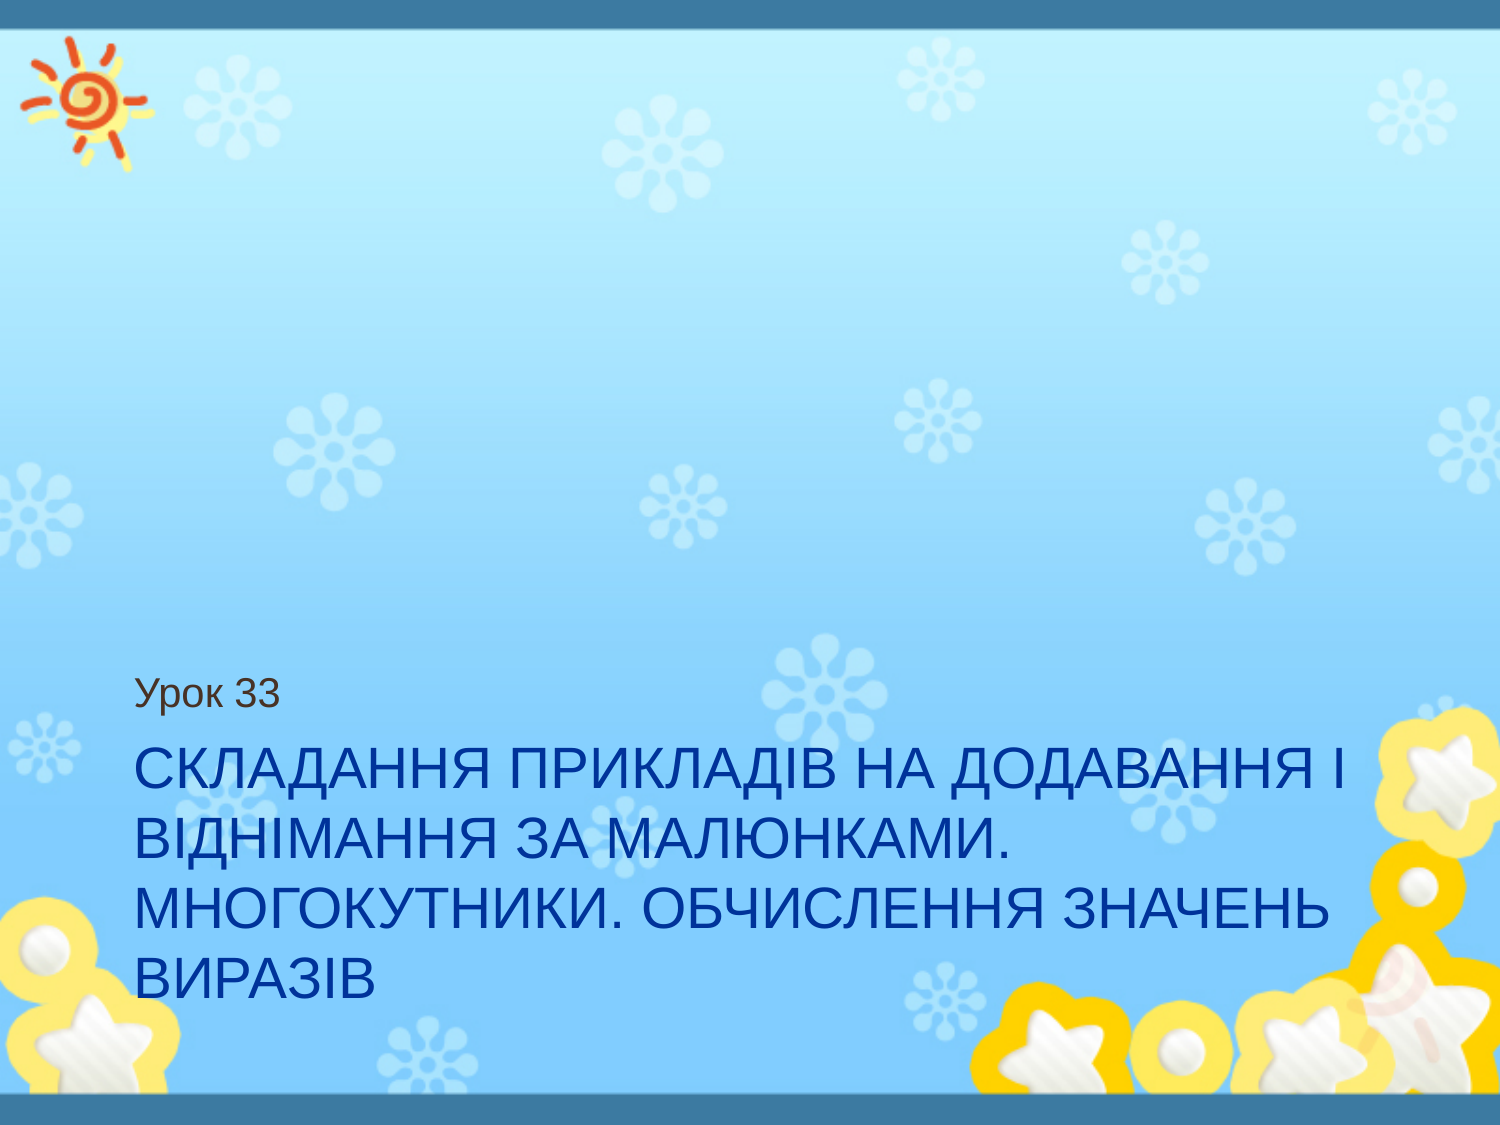

Урок 33
# Складання прикладів на додавання і віднімання за малюнками. Многокутники. Обчислення значень виразів